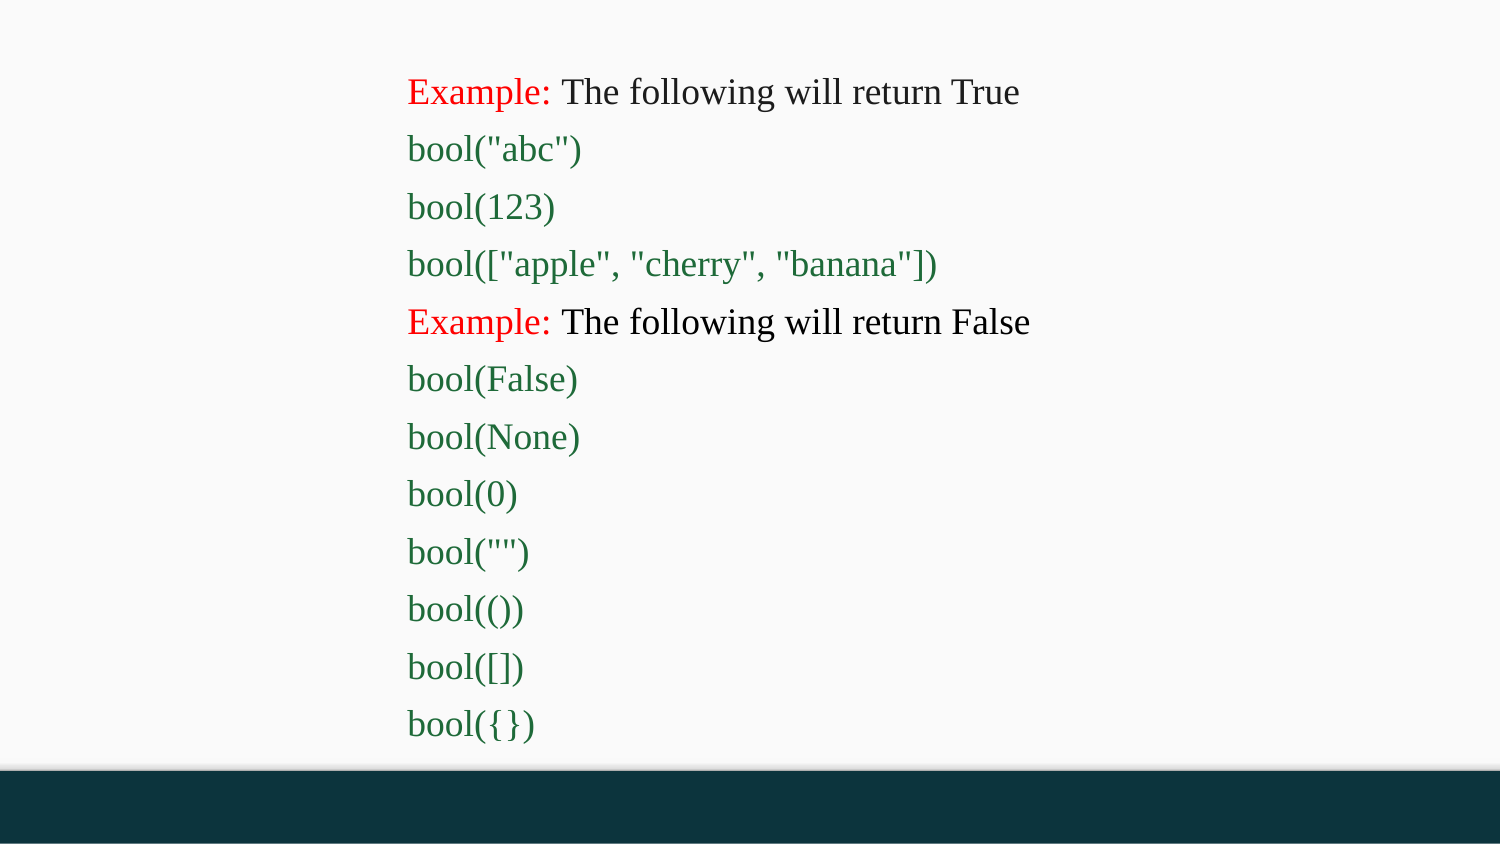

Example: The following will return True
bool("abc")
bool(123)
bool(["apple", "cherry", "banana"])
Example: The following will return False
bool(False)
bool(None)
bool(0)
bool("")
bool(())
bool([])
bool({})